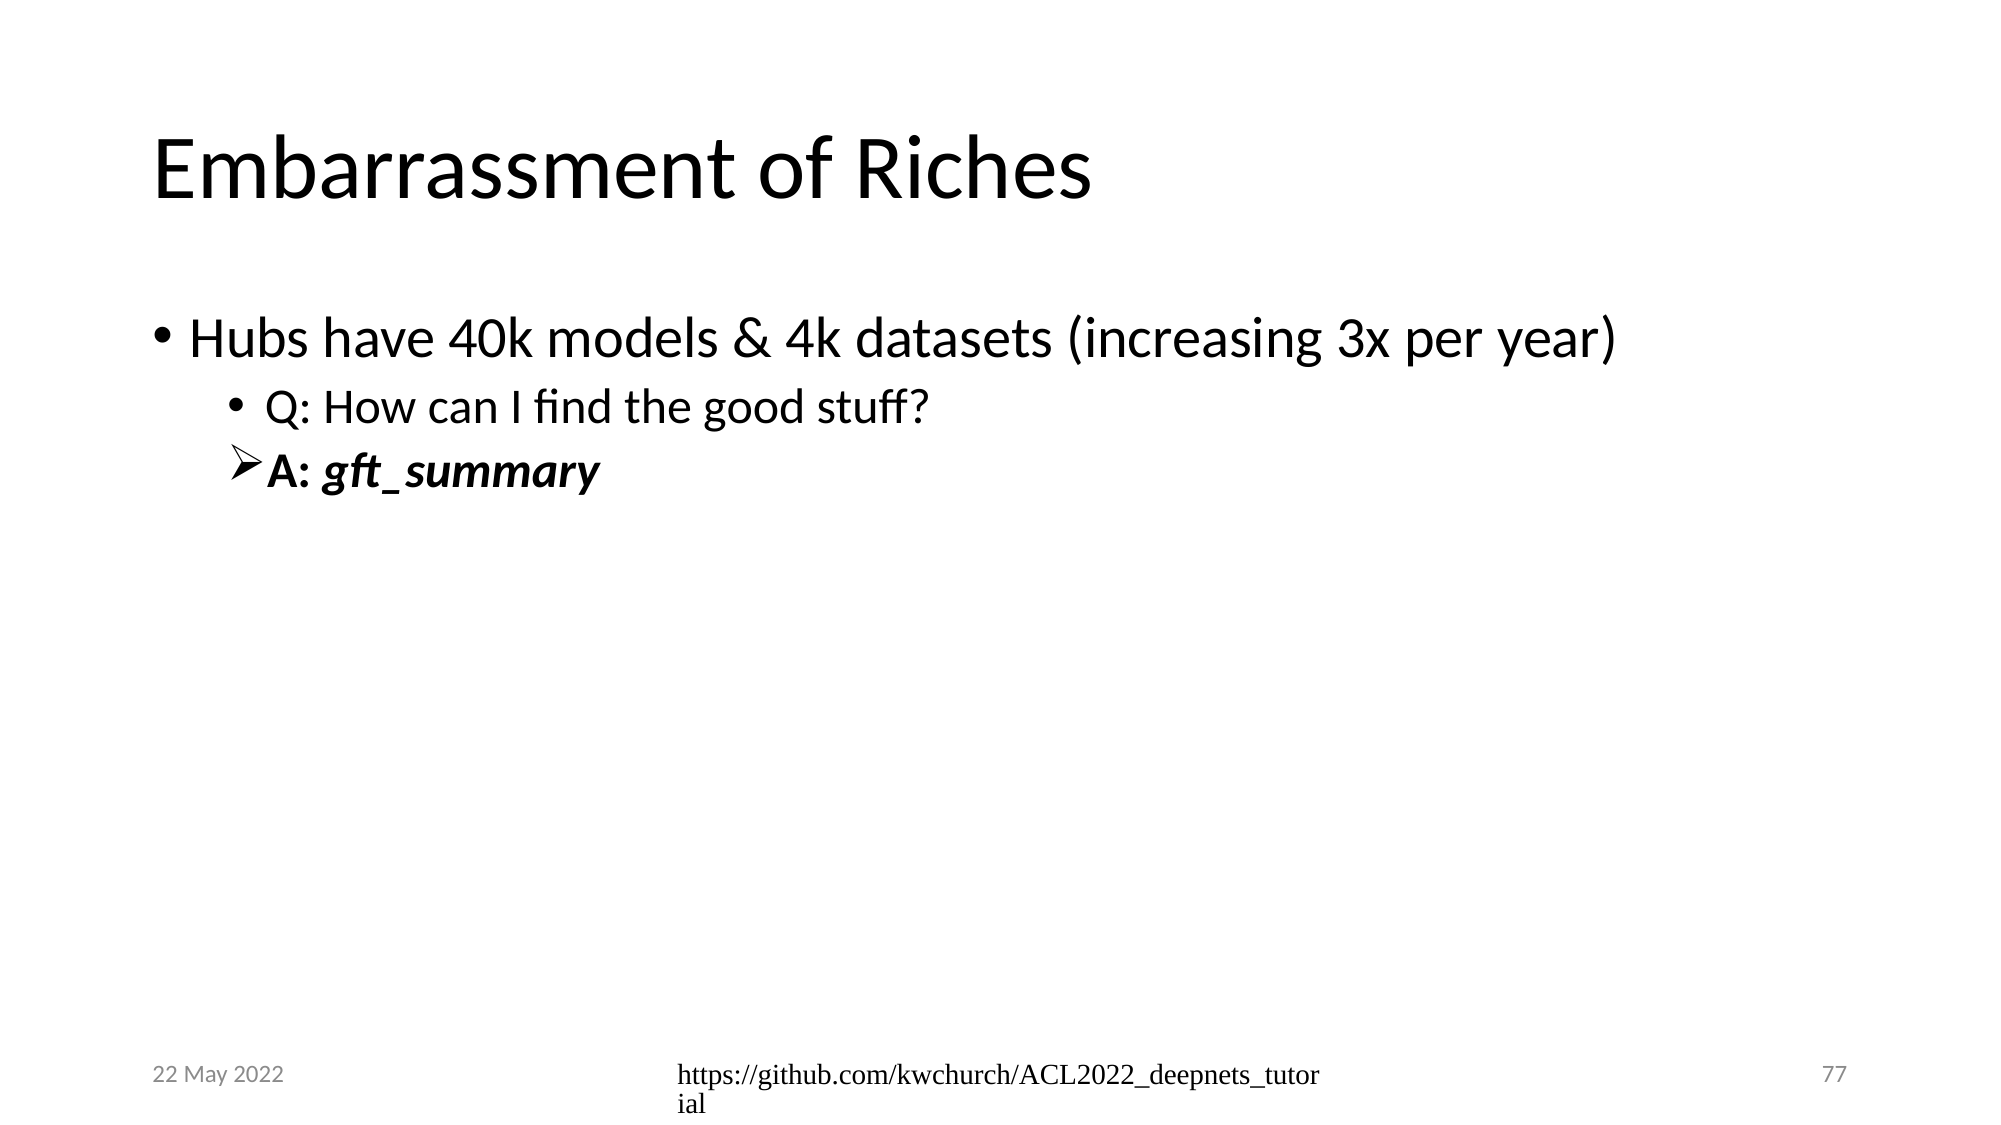

# Embarrassment of Riches
Hubs have 40k models & 4k datasets (increasing 3x per year)
Q: How can I find the good stuff?
A: gft_summary
22 May 2022
https://github.com/kwchurch/ACL2022_deepnets_tutorial
77